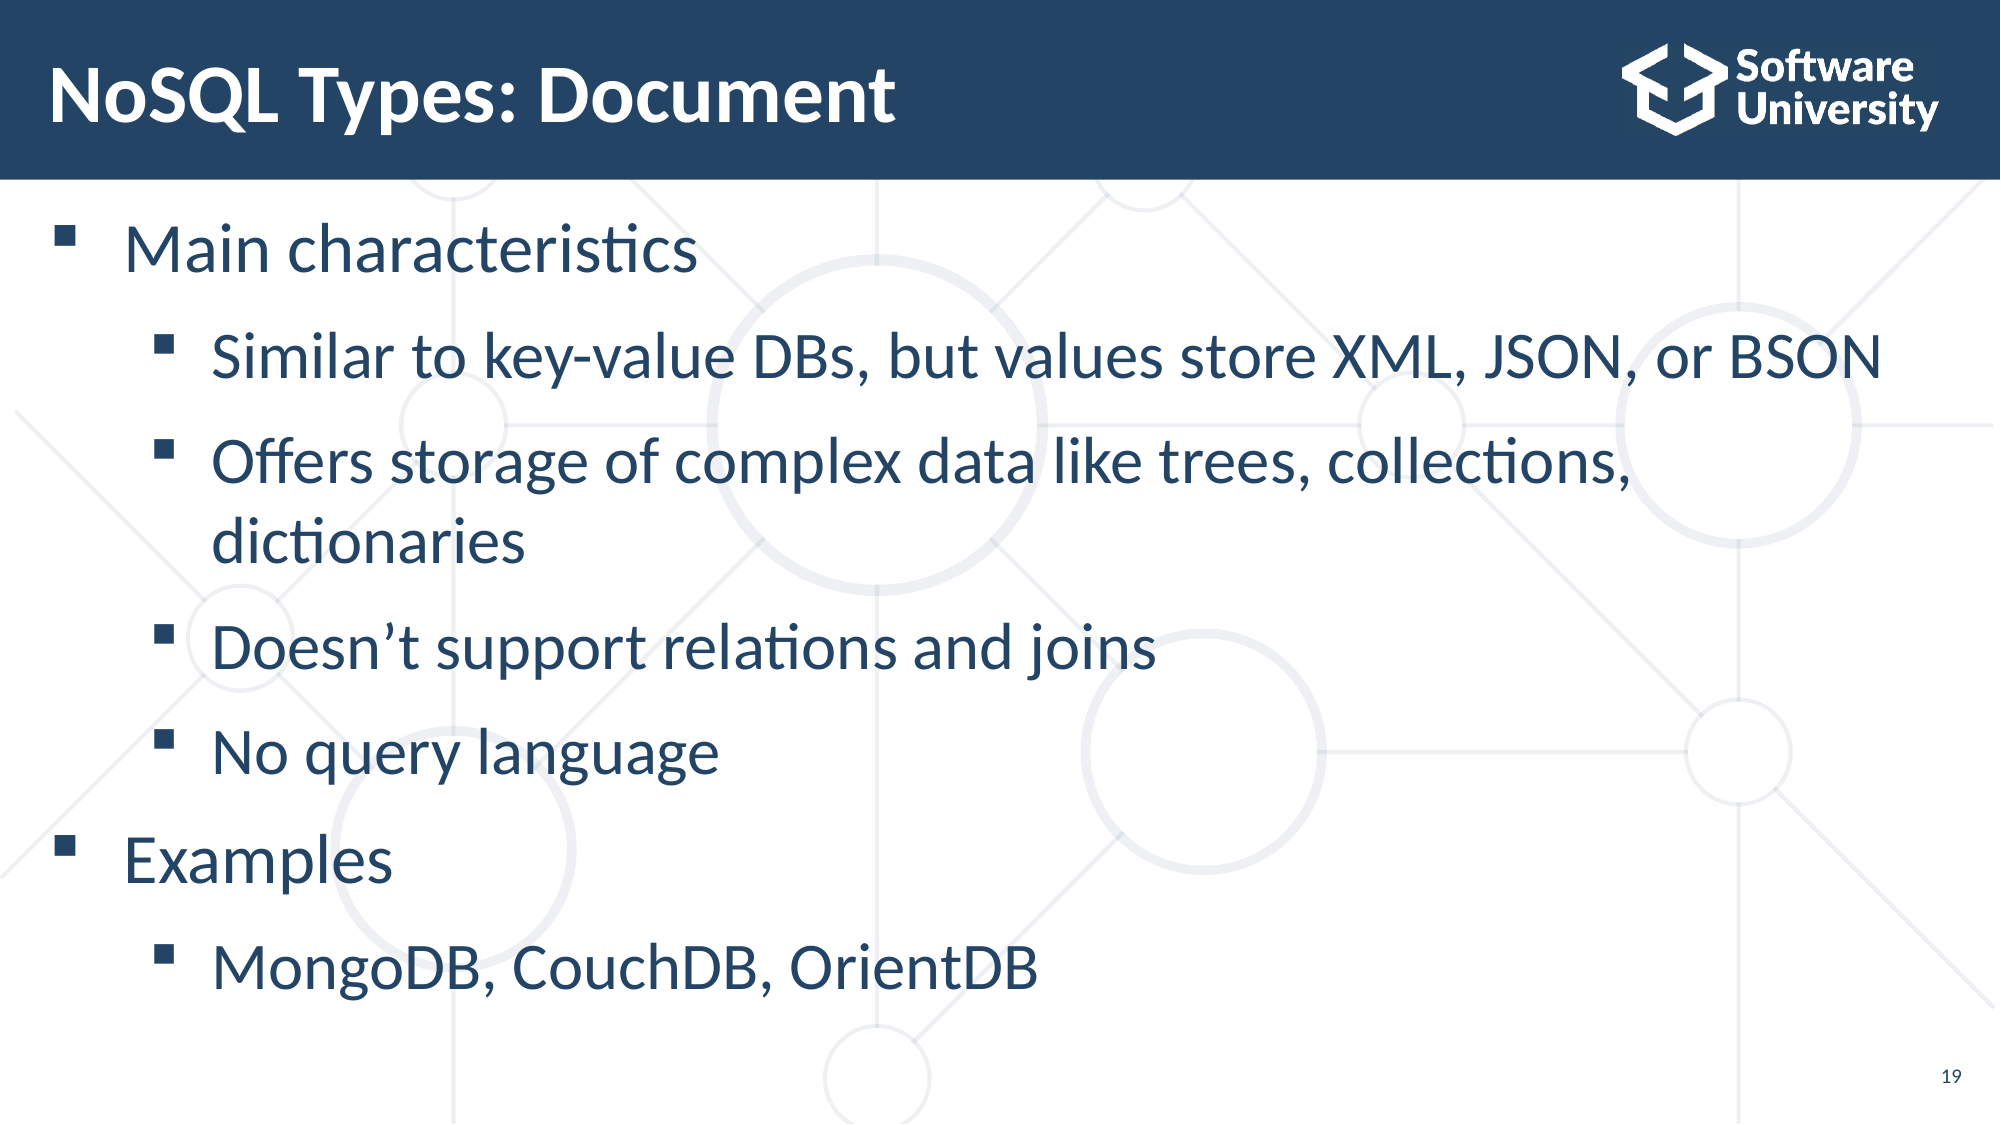

# NoSQL Types: Document
Main characteristics
Similar to key-value DBs, but values store XML, JSON, or BSON
Offers storage of complex data like trees, collections, dictionaries
Doesn’t support relations and joins
No query language
Examples
MongoDB, CouchDB, OrientDB
19